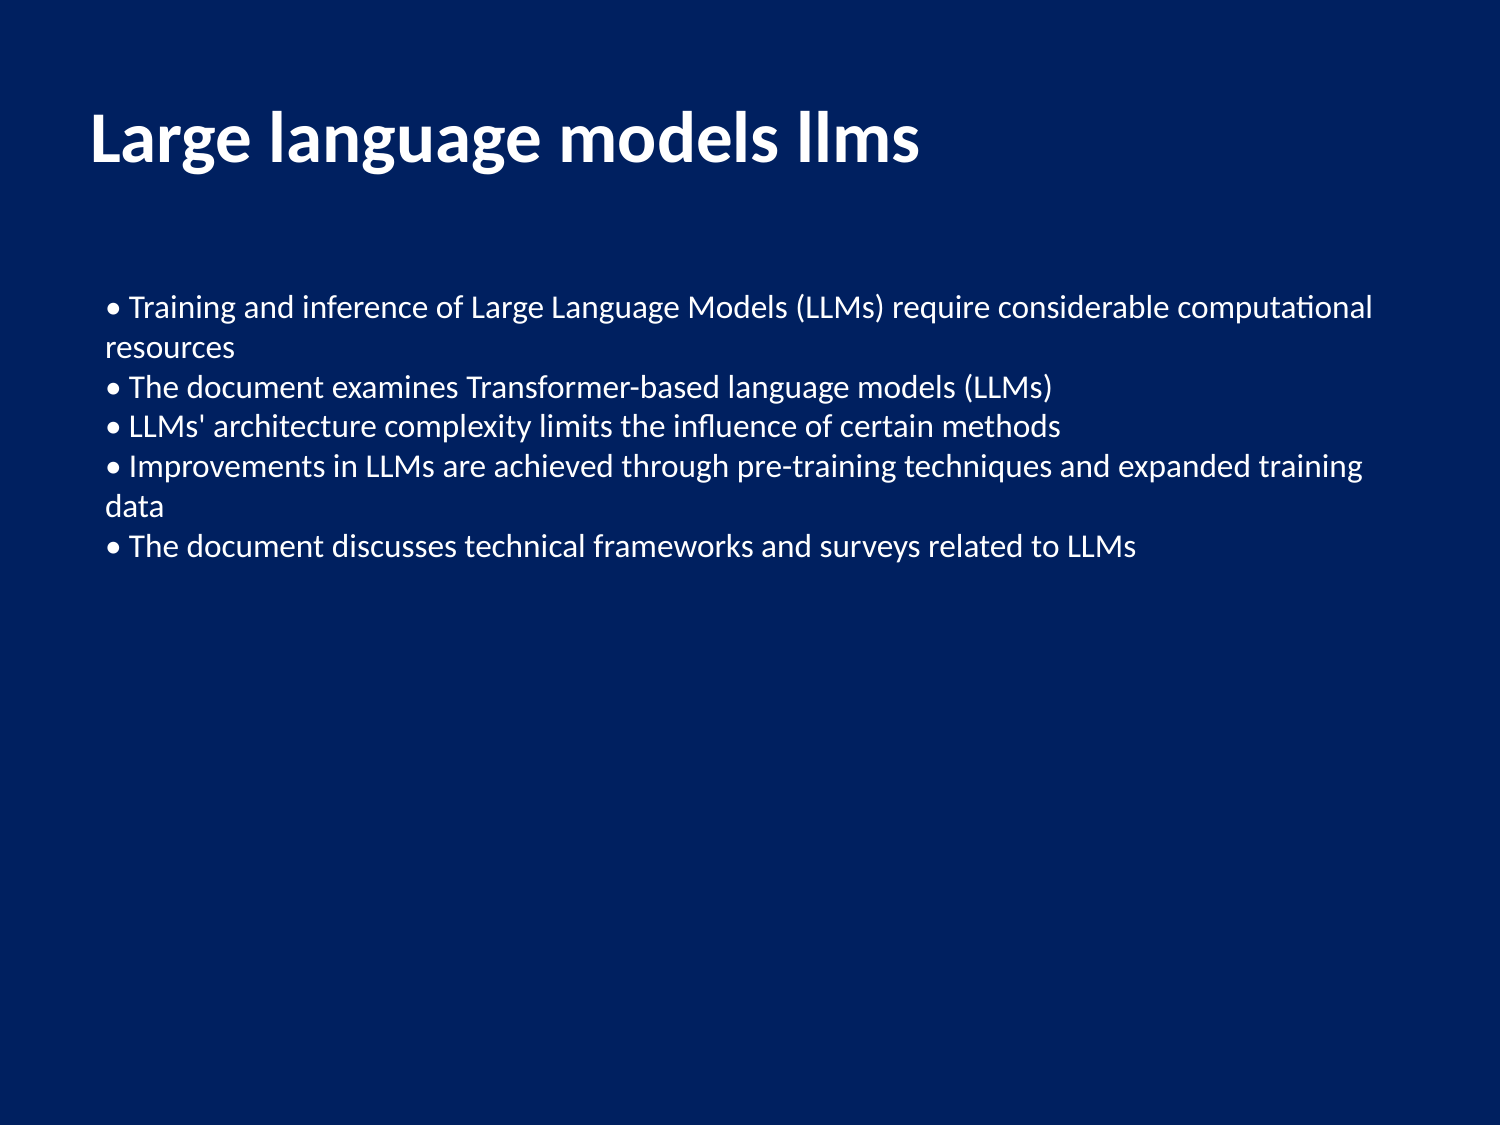

Large language models llms
• Training and inference of Large Language Models (LLMs) require considerable computational resources
• The document examines Transformer-based language models (LLMs)
• LLMs' architecture complexity limits the influence of certain methods
• Improvements in LLMs are achieved through pre-training techniques and expanded training data
• The document discusses technical frameworks and surveys related to LLMs